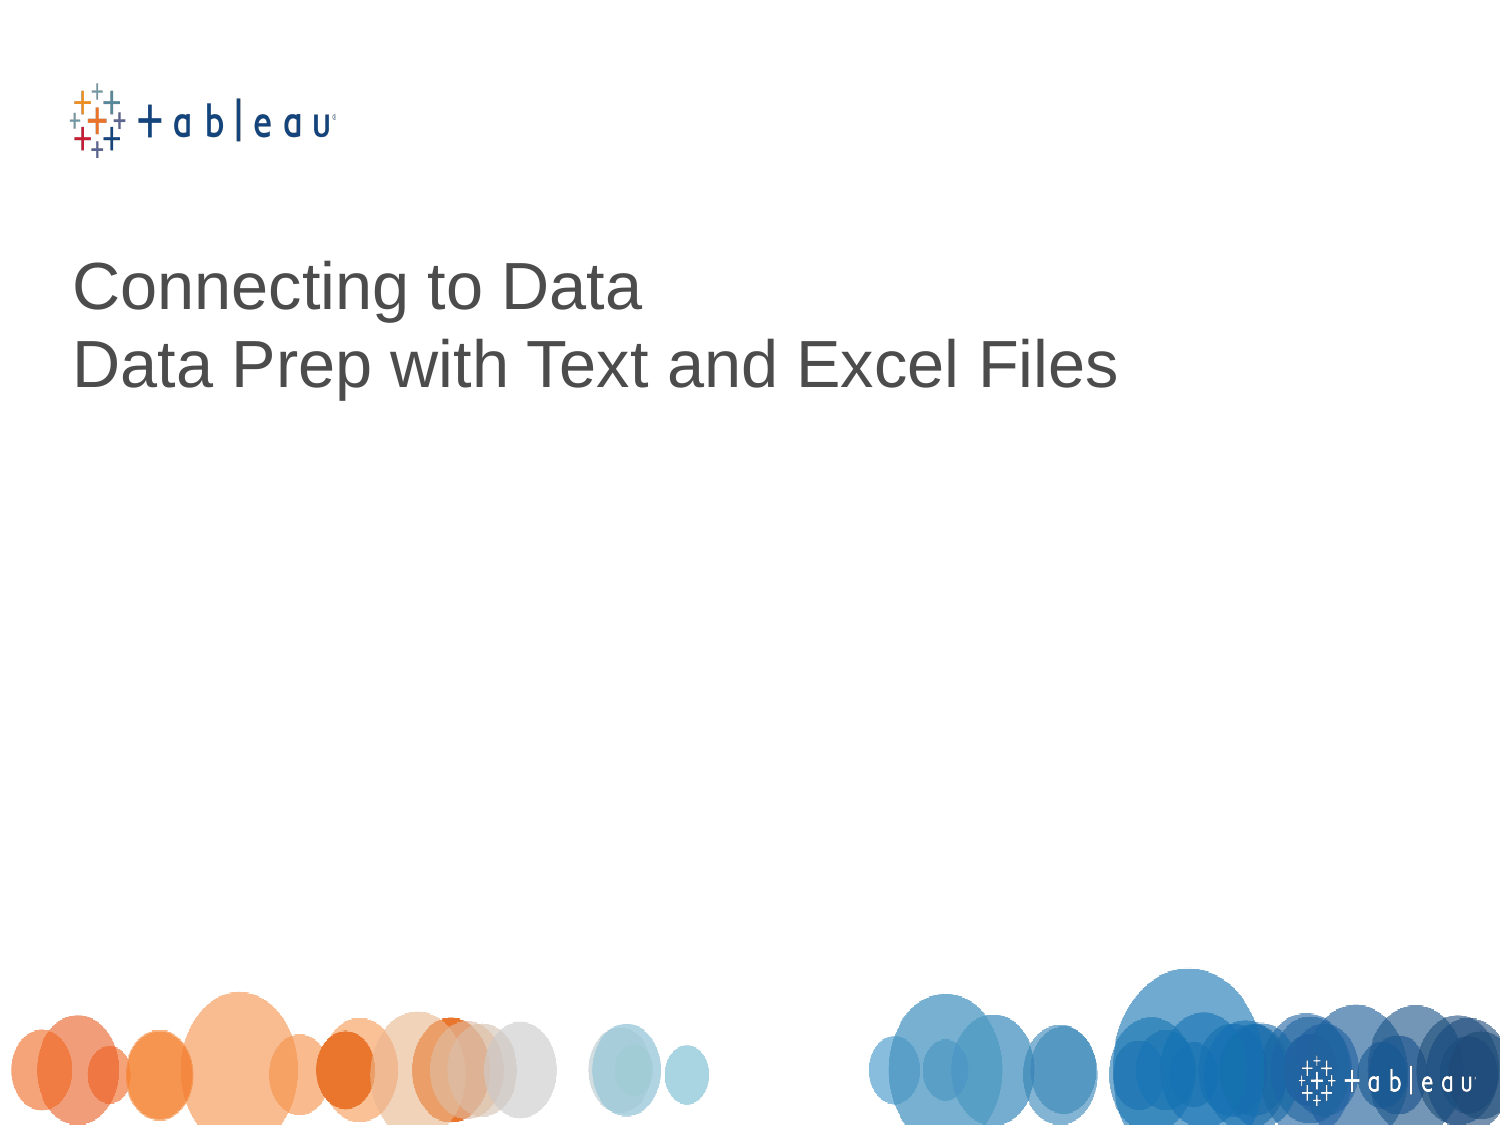

Connecting to Data
Data Prep with Text and Excel Files